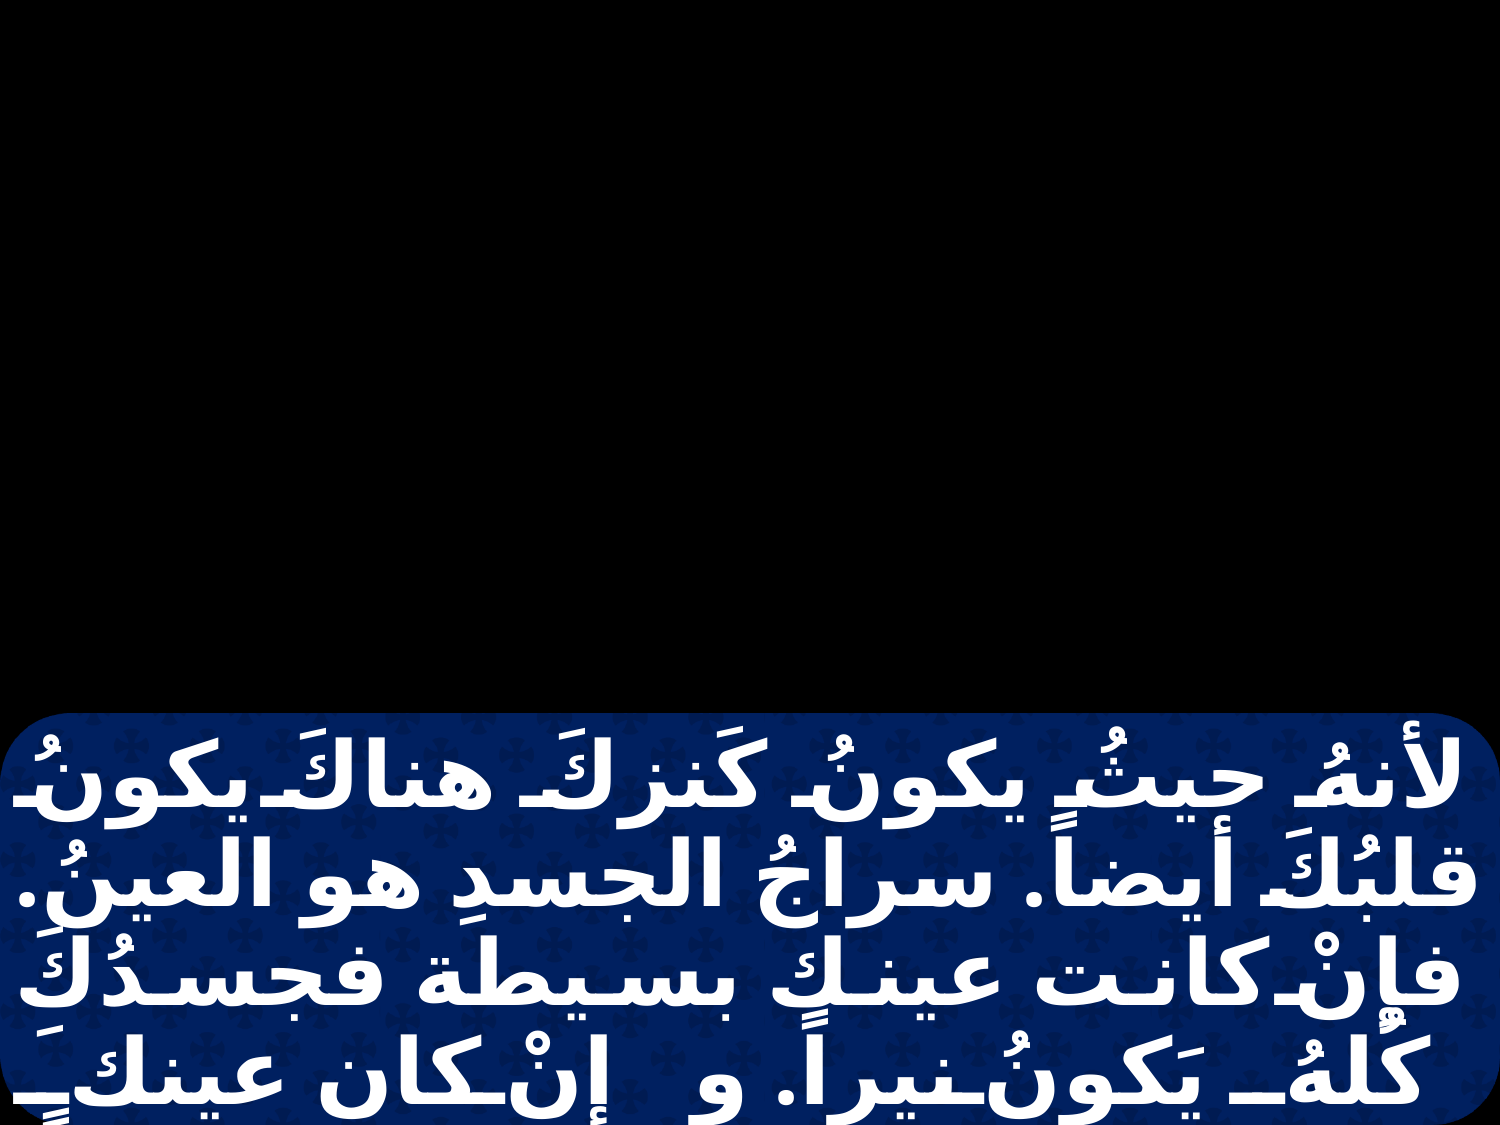

لأنهُ حيثُ يكونُ كَنزكَ هناكَ يكونُ قلبُكَ أيضاً. سراجُ الجسدِ هو العينُ. فإنْ كانت عينك بسيطة فجسدُكَ كُلهُ يَكونُ نيراً. و إنْ كان عينكَ شريرة فجسدُك كلهُ يكونُ مُظلماً. فإنْ كانَ النورُ الذي فيكَ ظلاماً فالظلامُ